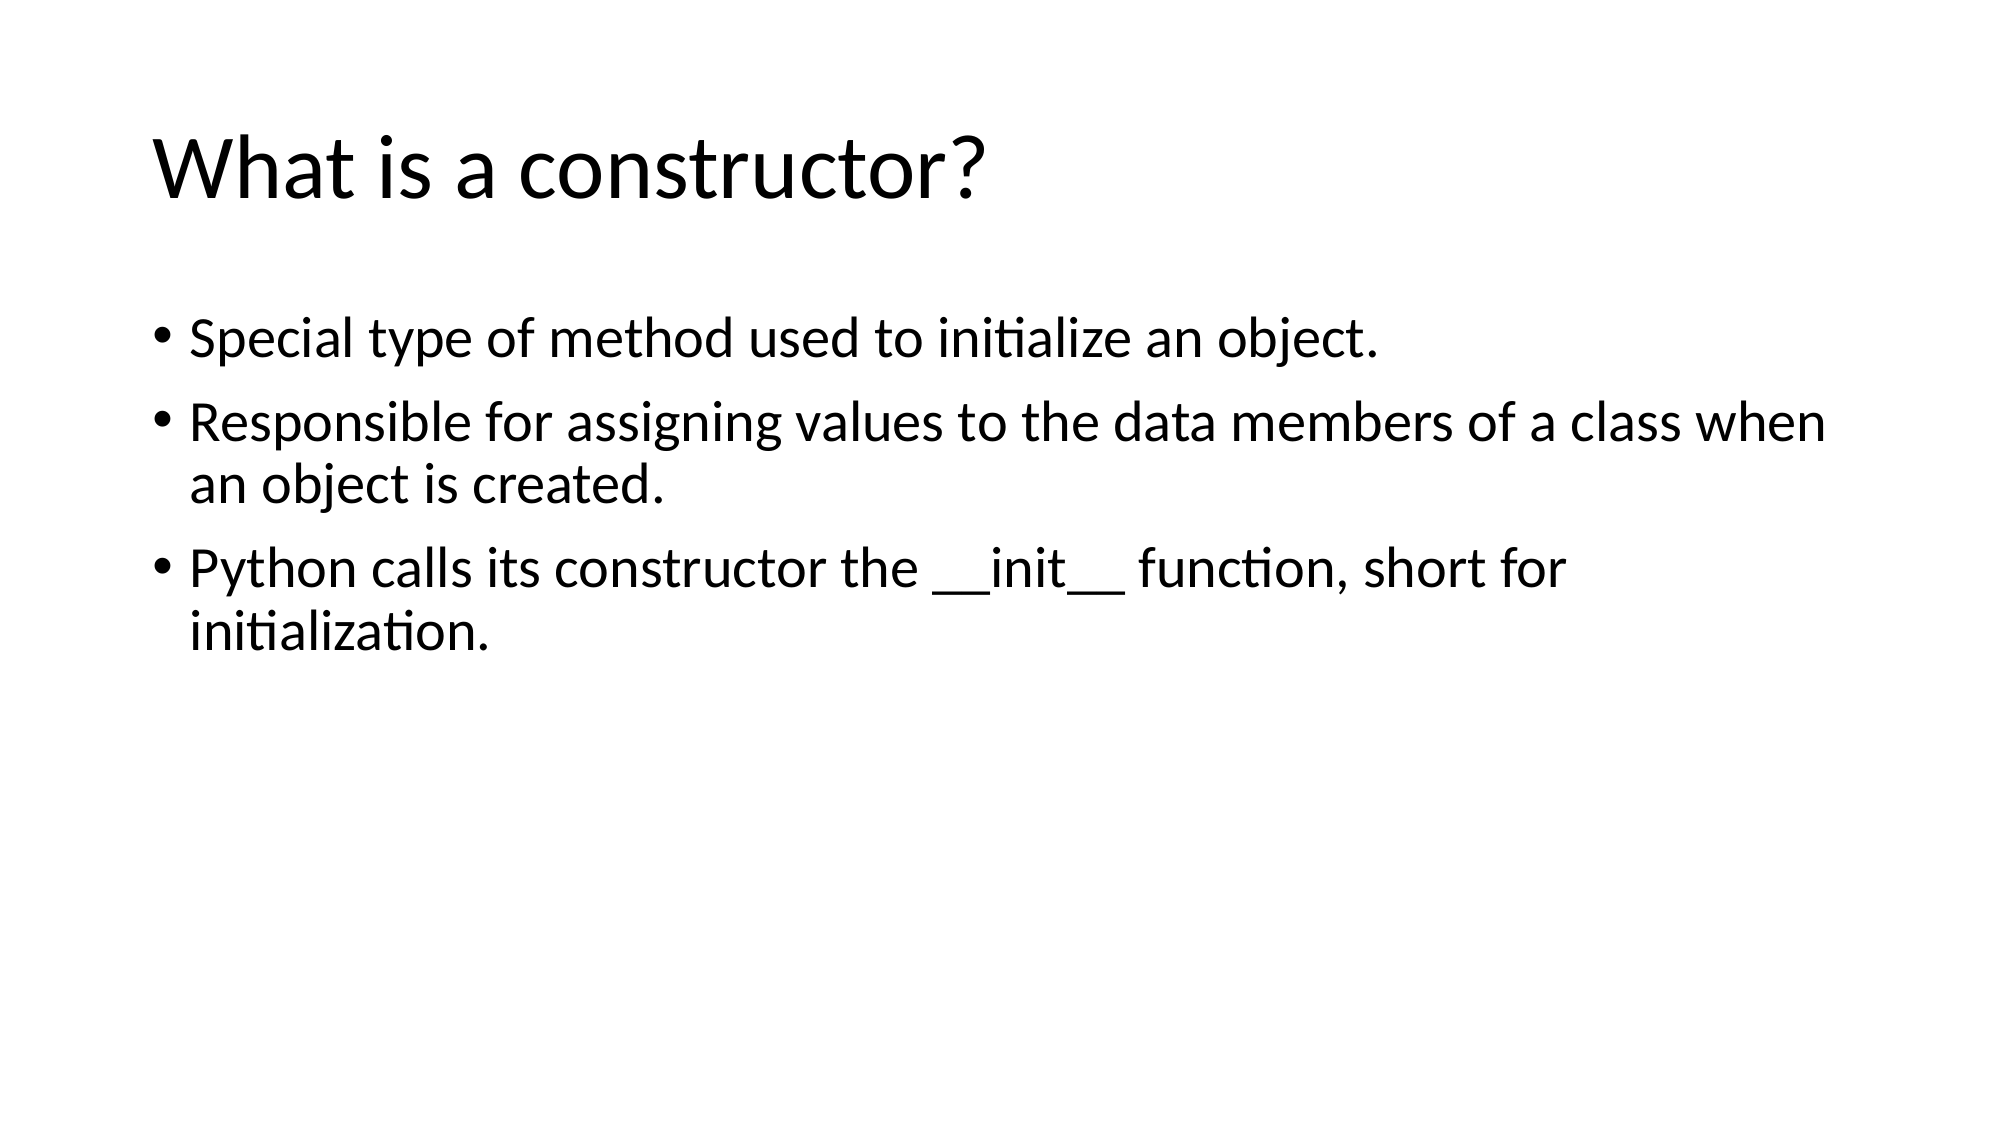

# What is a constructor?
Special type of method used to initialize an object.
Responsible for assigning values to the data members of a class when an object is created.
Python calls its constructor the __init__ function, short for initialization.